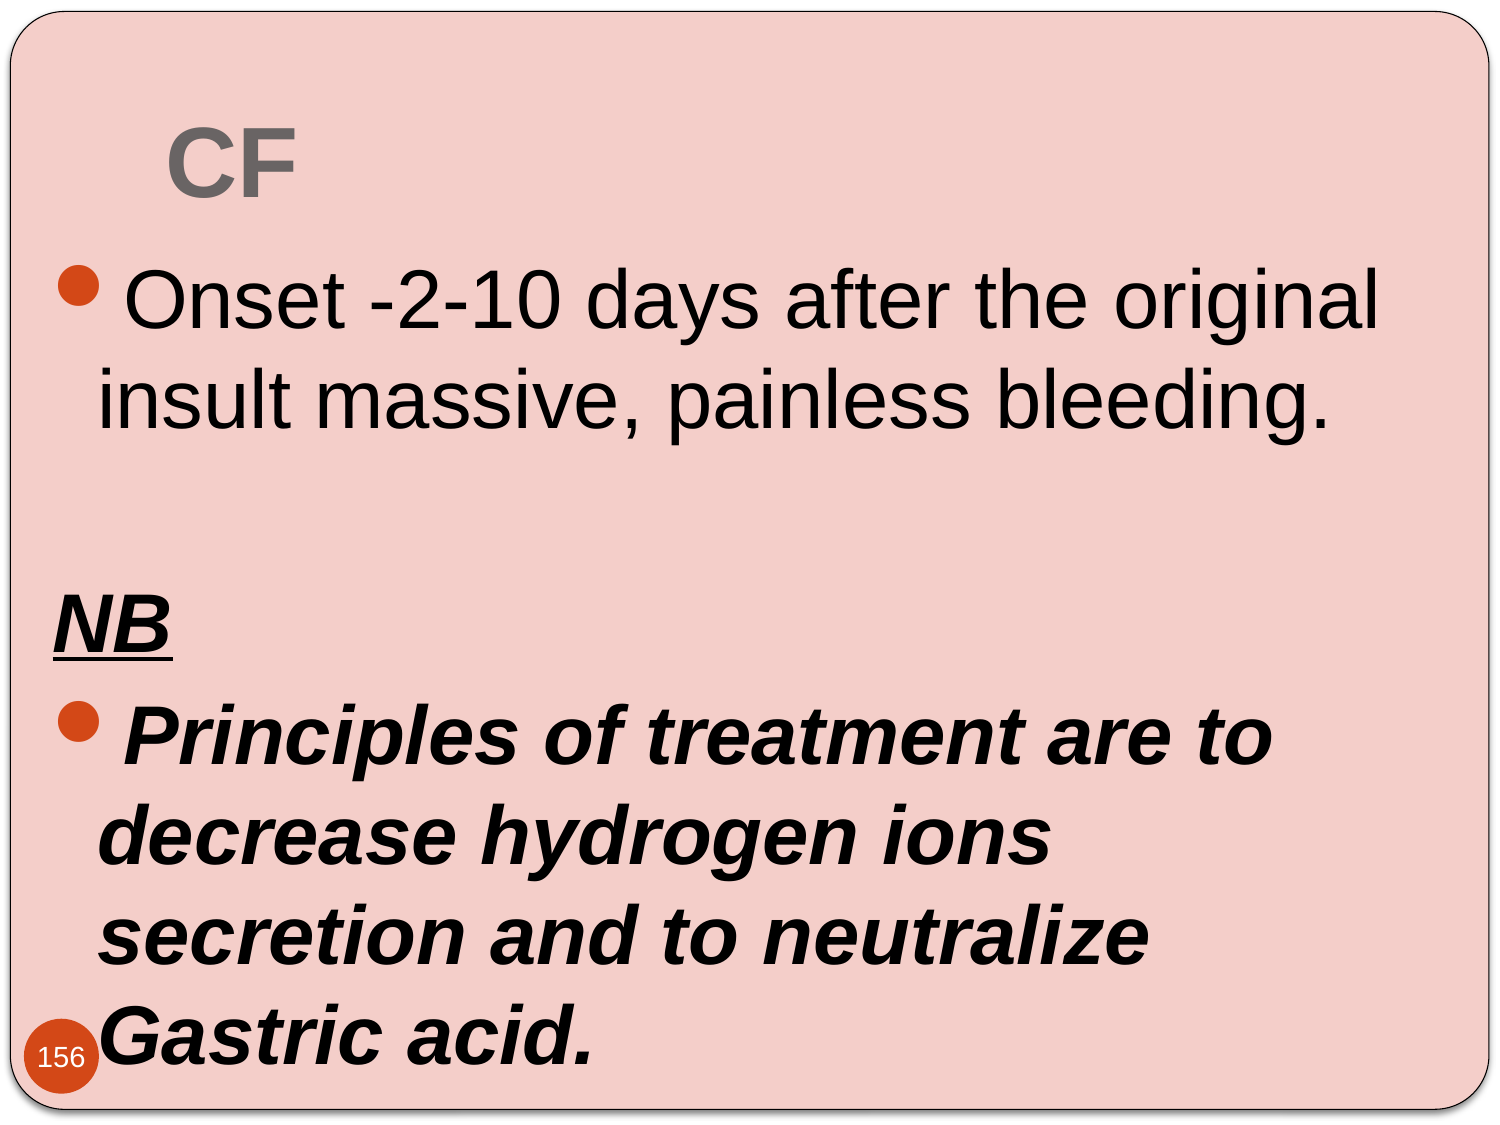

# CF
Onset -2-10 days after the original insult massive, painless bleeding.

NB
Principles of treatment are to decrease hydrogen ions secretion and to neutralize Gastric acid.
156